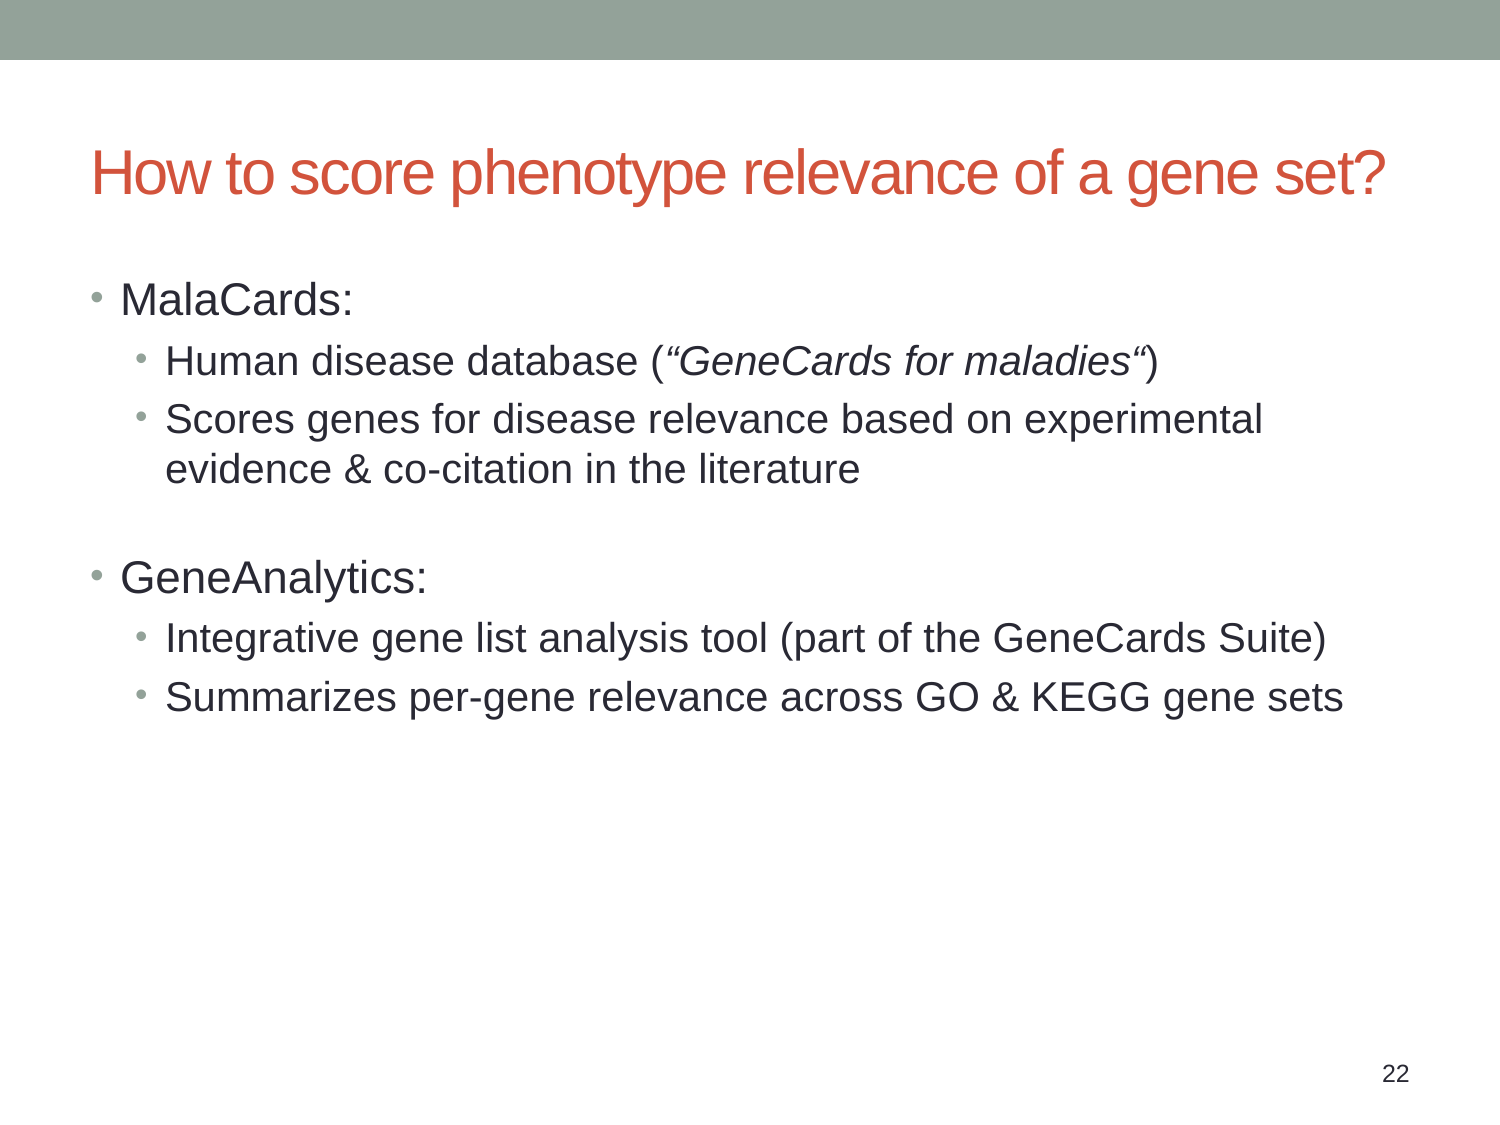

# How to score phenotype relevance of a gene set?
MalaCards:
Human disease database (“GeneCards for maladies“)
Scores genes for disease relevance based on experimental evidence & co-citation in the literature

GeneAnalytics:
Integrative gene list analysis tool (part of the GeneCards Suite)
Summarizes per-gene relevance across GO & KEGG gene sets

22